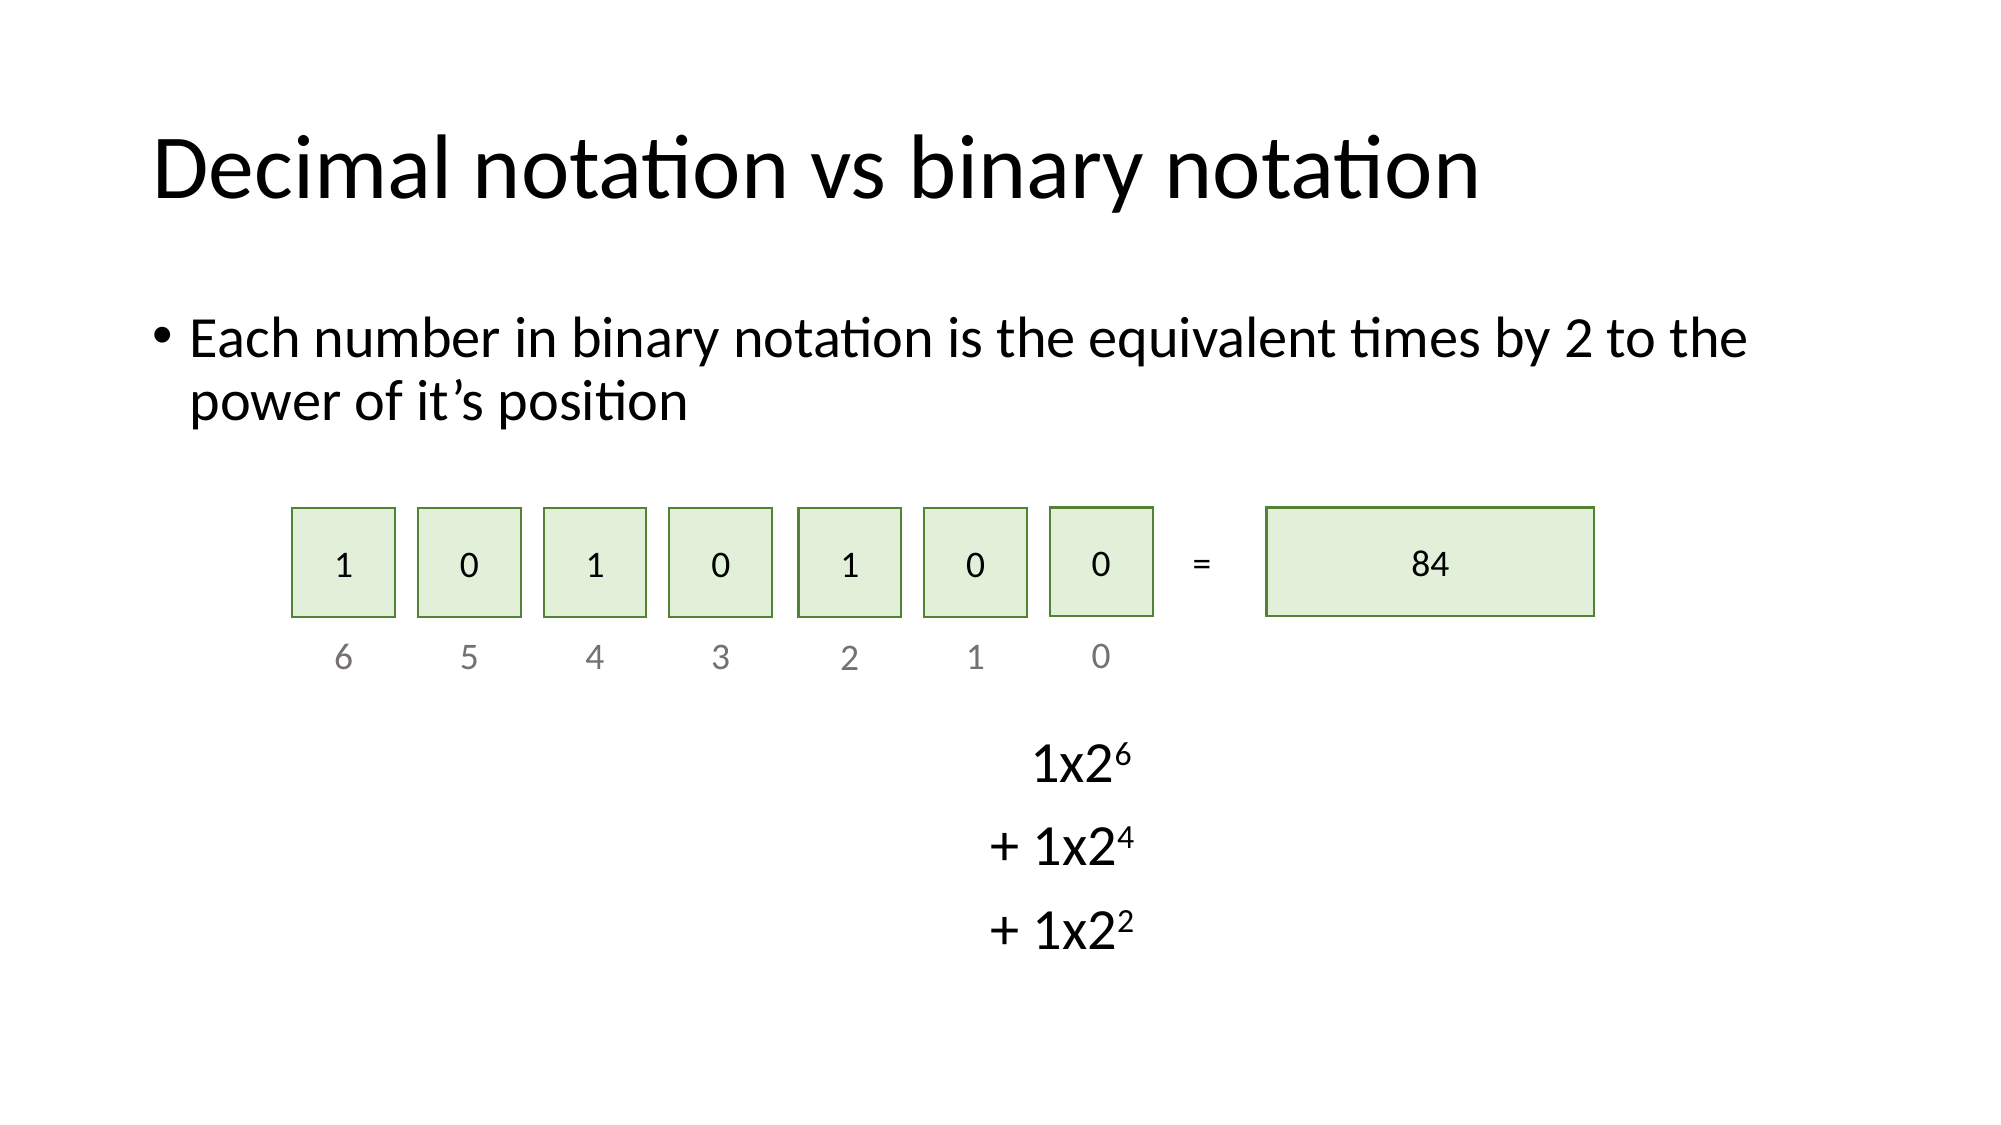

# Decimal notation vs binary notation
Each number in binary notation is the equivalent times by 2 to the power of it’s position
0
84
1
0
1
0
1
0
=
0
6
5
4
3
1
2
   1x26
+ 1x24
+ 1x22